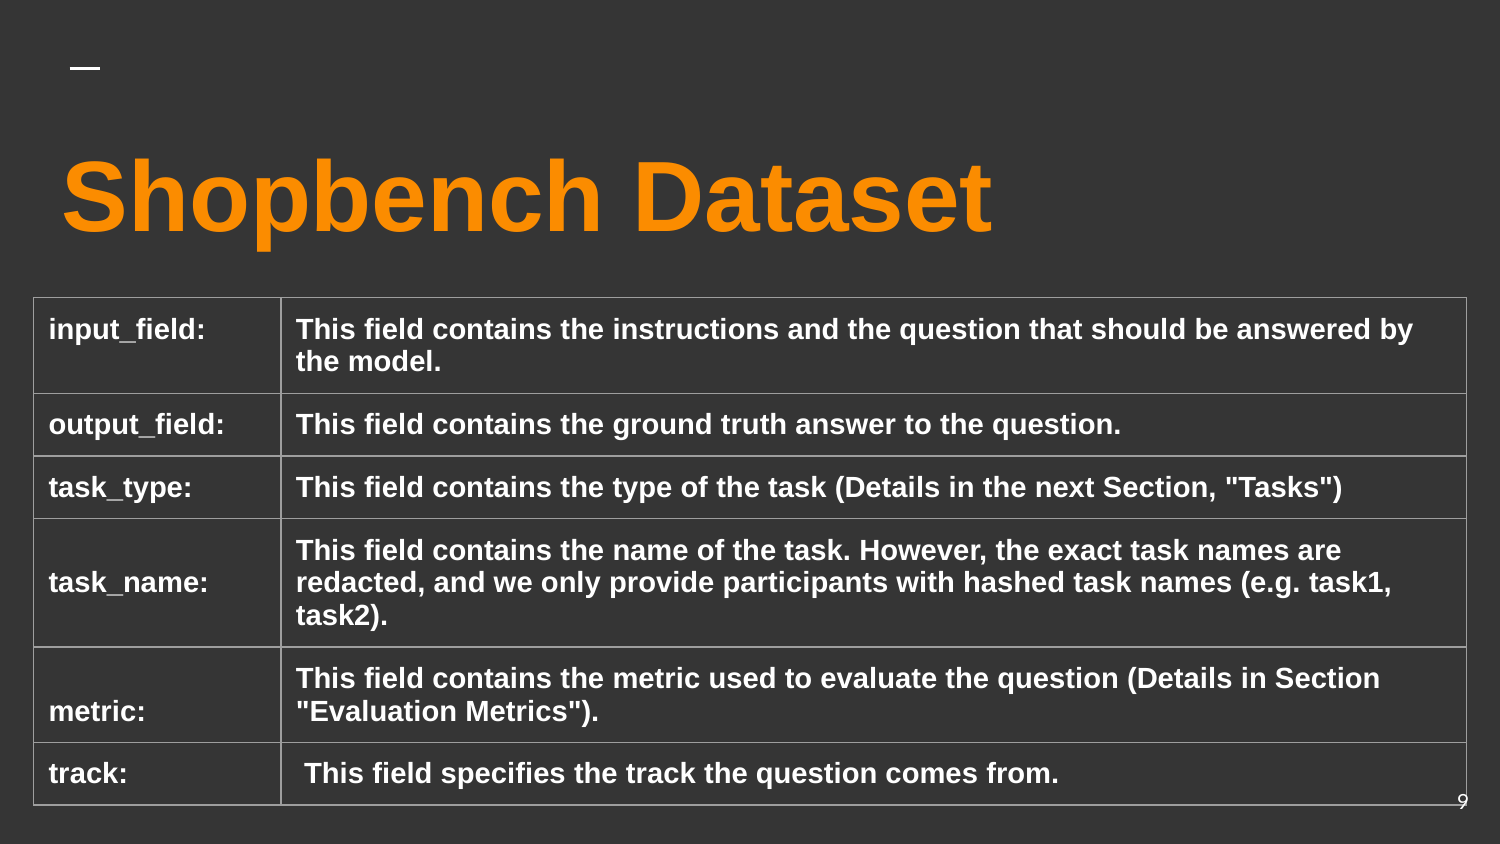

# Shopbench Dataset

| input\_field: | This field contains the instructions and the question that should be answered by the model. |
| --- | --- |
| output\_field: | This field contains the ground truth answer to the question. |
| task\_type: | This field contains the type of the task (Details in the next Section, "Tasks") |
| task\_name: | This field contains the name of the task. However, the exact task names are redacted, and we only provide participants with hashed task names (e.g. task1, task2). |
| metric: | This field contains the metric used to evaluate the question (Details in Section "Evaluation Metrics"). |
| track: | This field specifies the track the question comes from. |
9